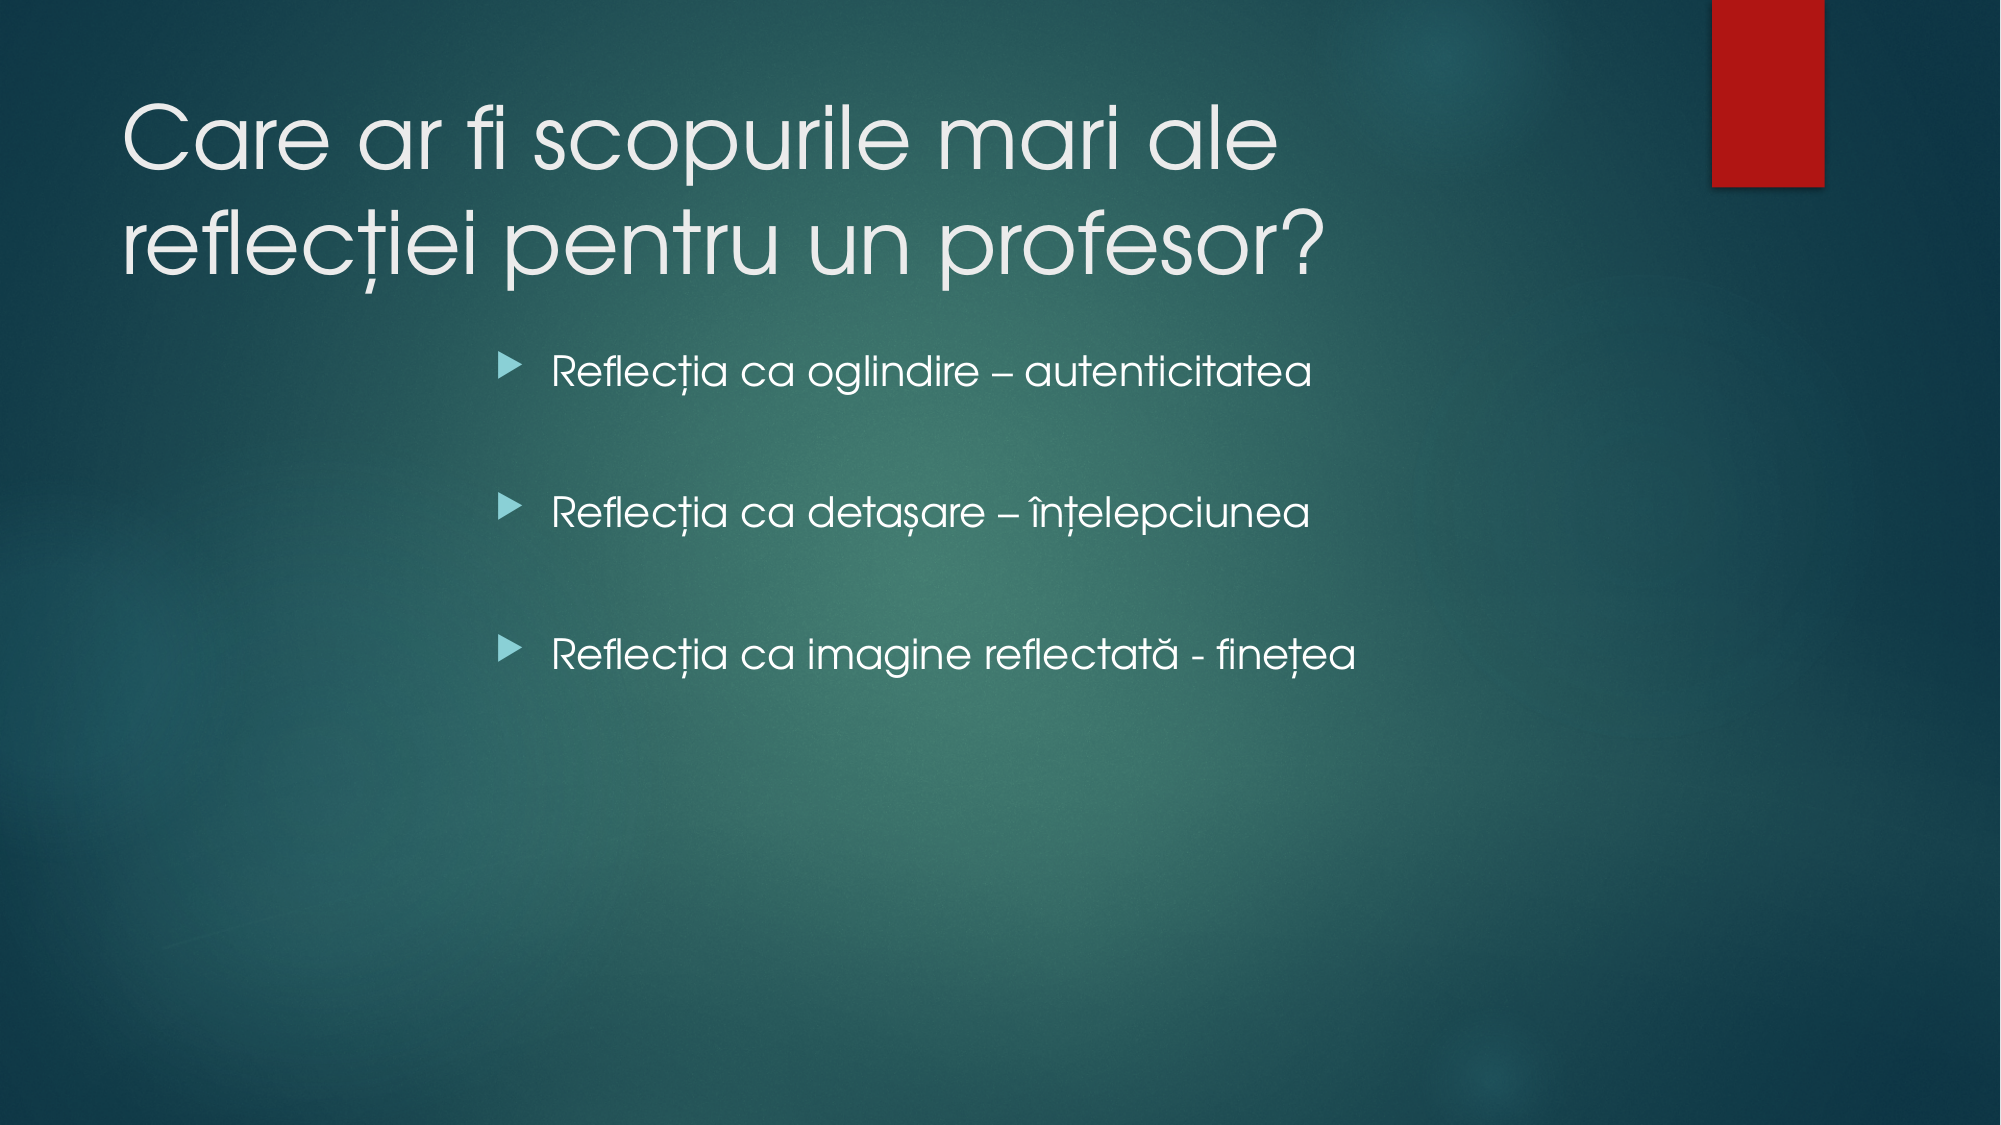

# Care ar fi scopurile mari ale reflecţiei pentru un profesor?
Reflecţia ca oglindire – autenticitatea

Reflecţia ca detaşare – înţelepciunea

Reflecţia ca imagine reflectată - fineţea